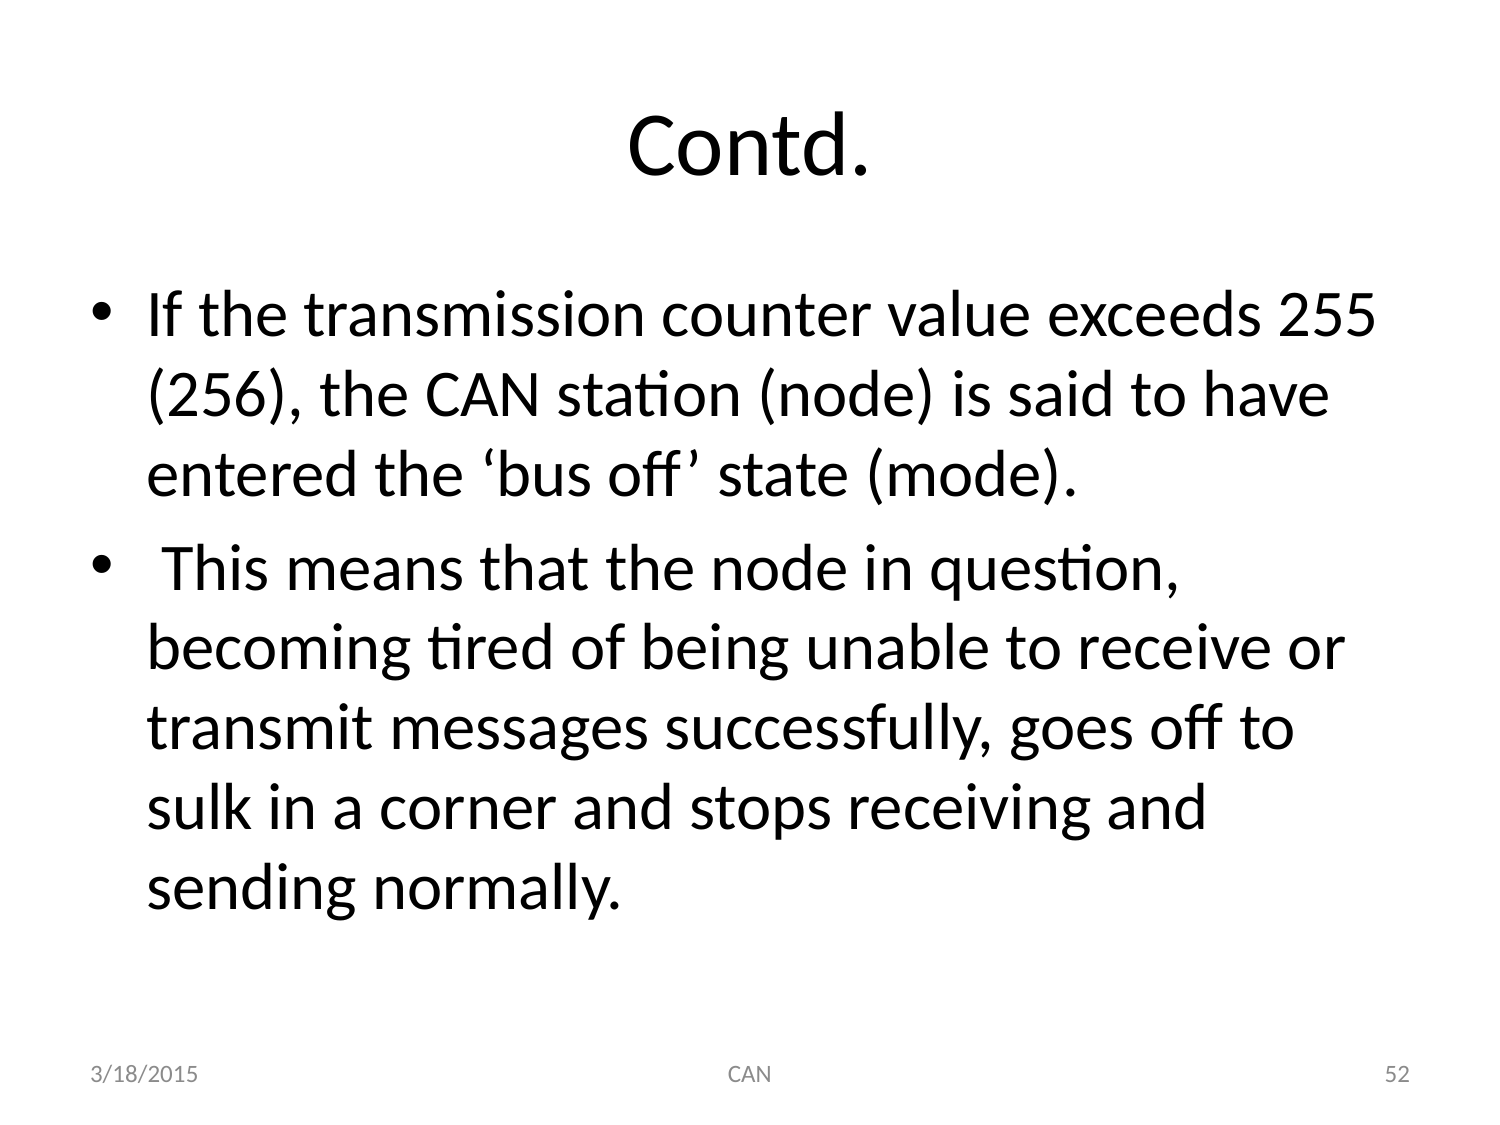

# Contd.
If the transmission counter value exceeds 255 (256), the CAN station (node) is said to have entered the ‘bus off’ state (mode).
 This means that the node in question, becoming tired of being unable to receive or transmit messages successfully, goes off to sulk in a corner and stops receiving and sending normally.
3/18/2015
CAN
52